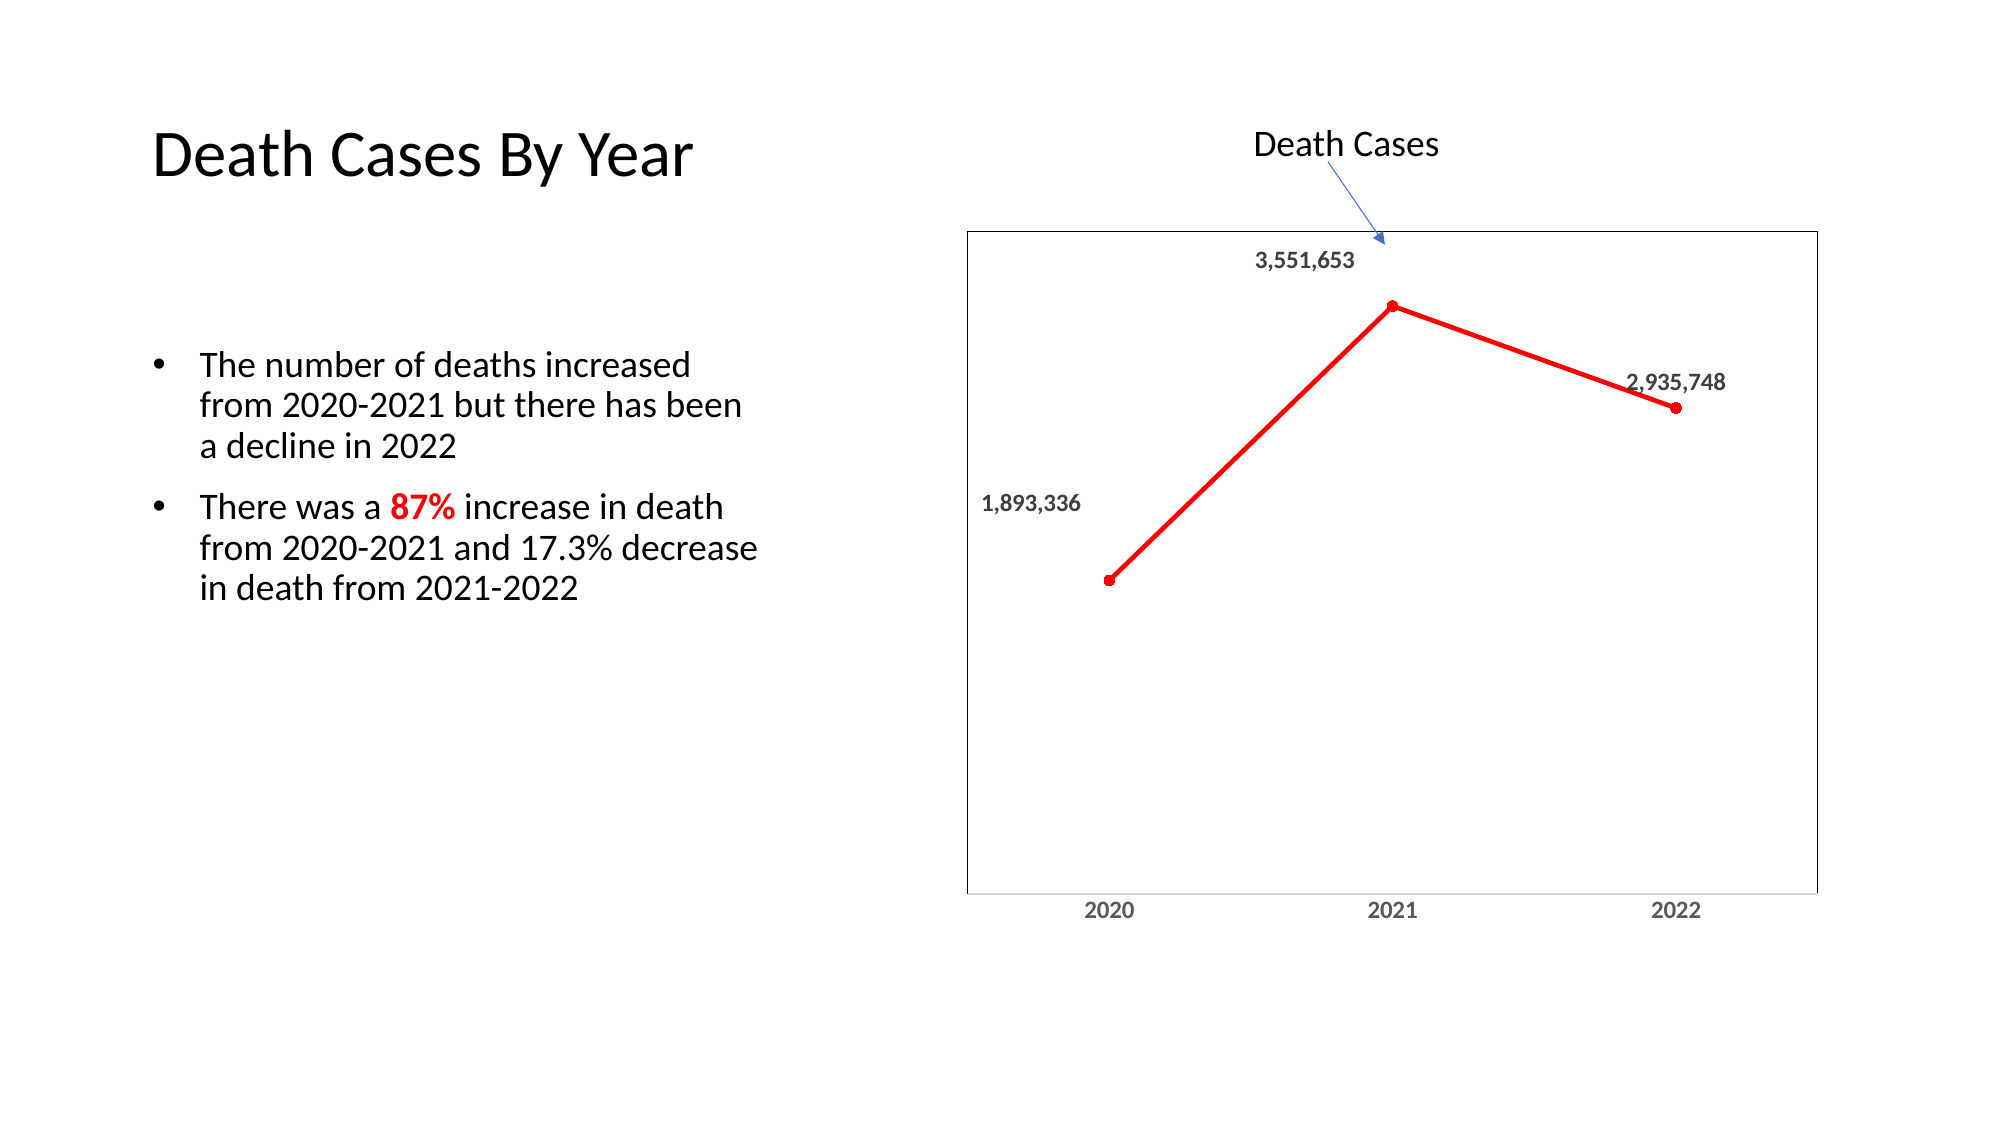

# Death Cases By Year
Death Cases

### Chart

| Category | Total |
|---|---|
| 2020 | 1893336.0 |
| 2021 | 3551653.0 |
| 2022 | 2935748.0 |
The number of deaths increased from 2020-2021 but there has been a decline in 2022
There was a 87% increase in death from 2020-2021 and 17.3% decrease in death from 2021-2022